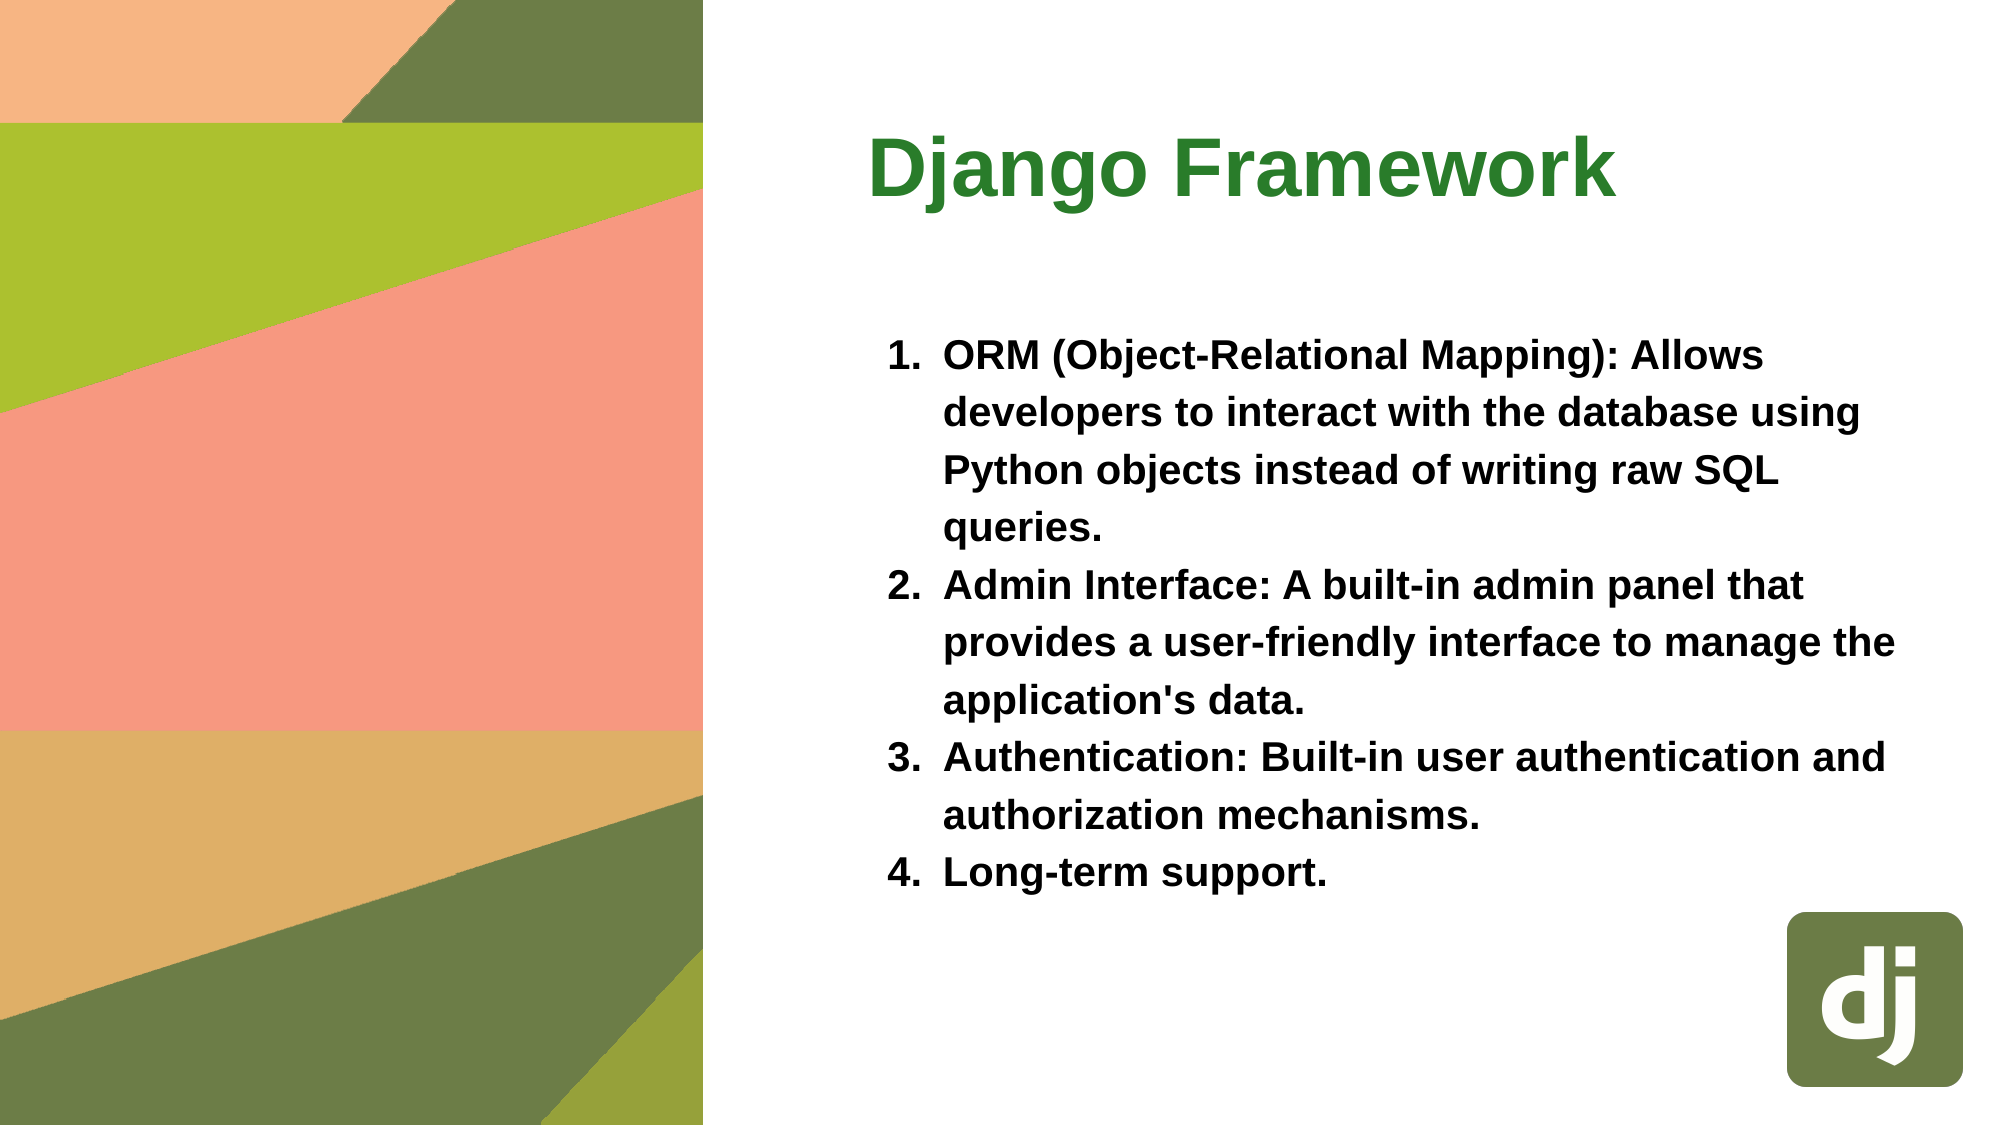

# Django Framework
ORM (Object-Relational Mapping): Allows developers to interact with the database using Python objects instead of writing raw SQL queries.
Admin Interface: A built-in admin panel that provides a user-friendly interface to manage the application's data.
Authentication: Built-in user authentication and authorization mechanisms.
Long-term support.